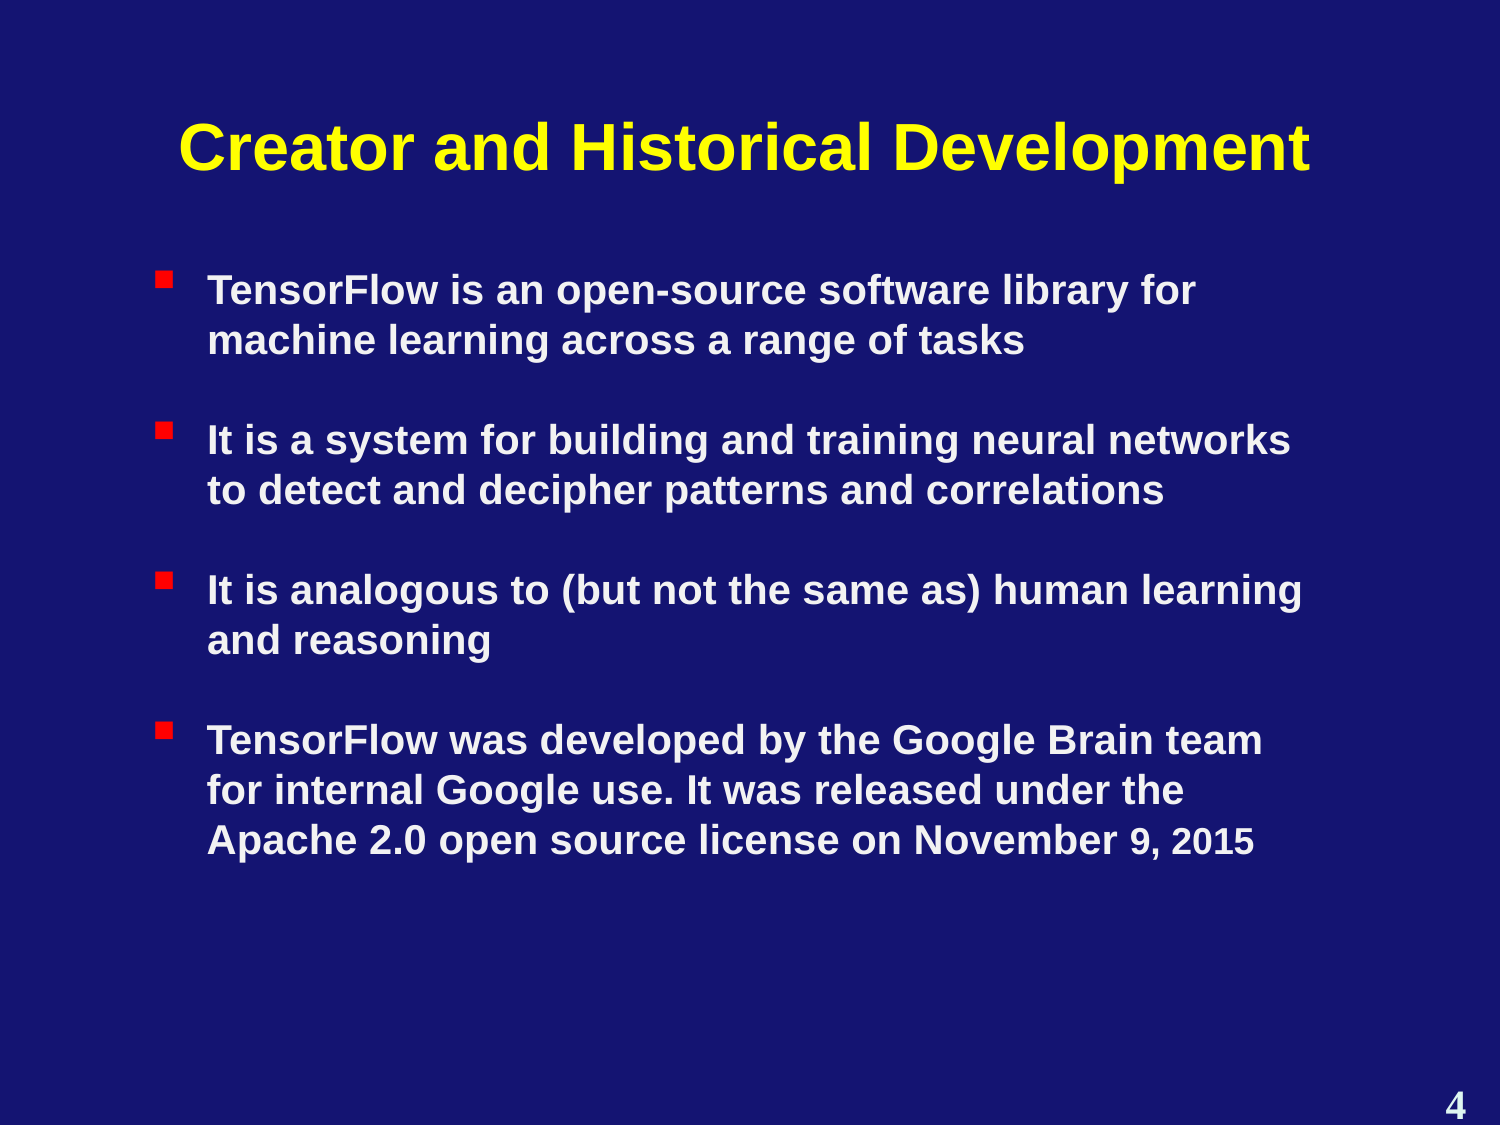

Creator and Historical Development
TensorFlow is an open-source software library for machine learning across a range of tasks

It is a system for building and training neural networks to detect and decipher patterns and correlations

It is analogous to (but not the same as) human learning and reasoning

TensorFlow was developed by the Google Brain team for internal Google use. It was released under the Apache 2.0 open source license on November 9, 2015